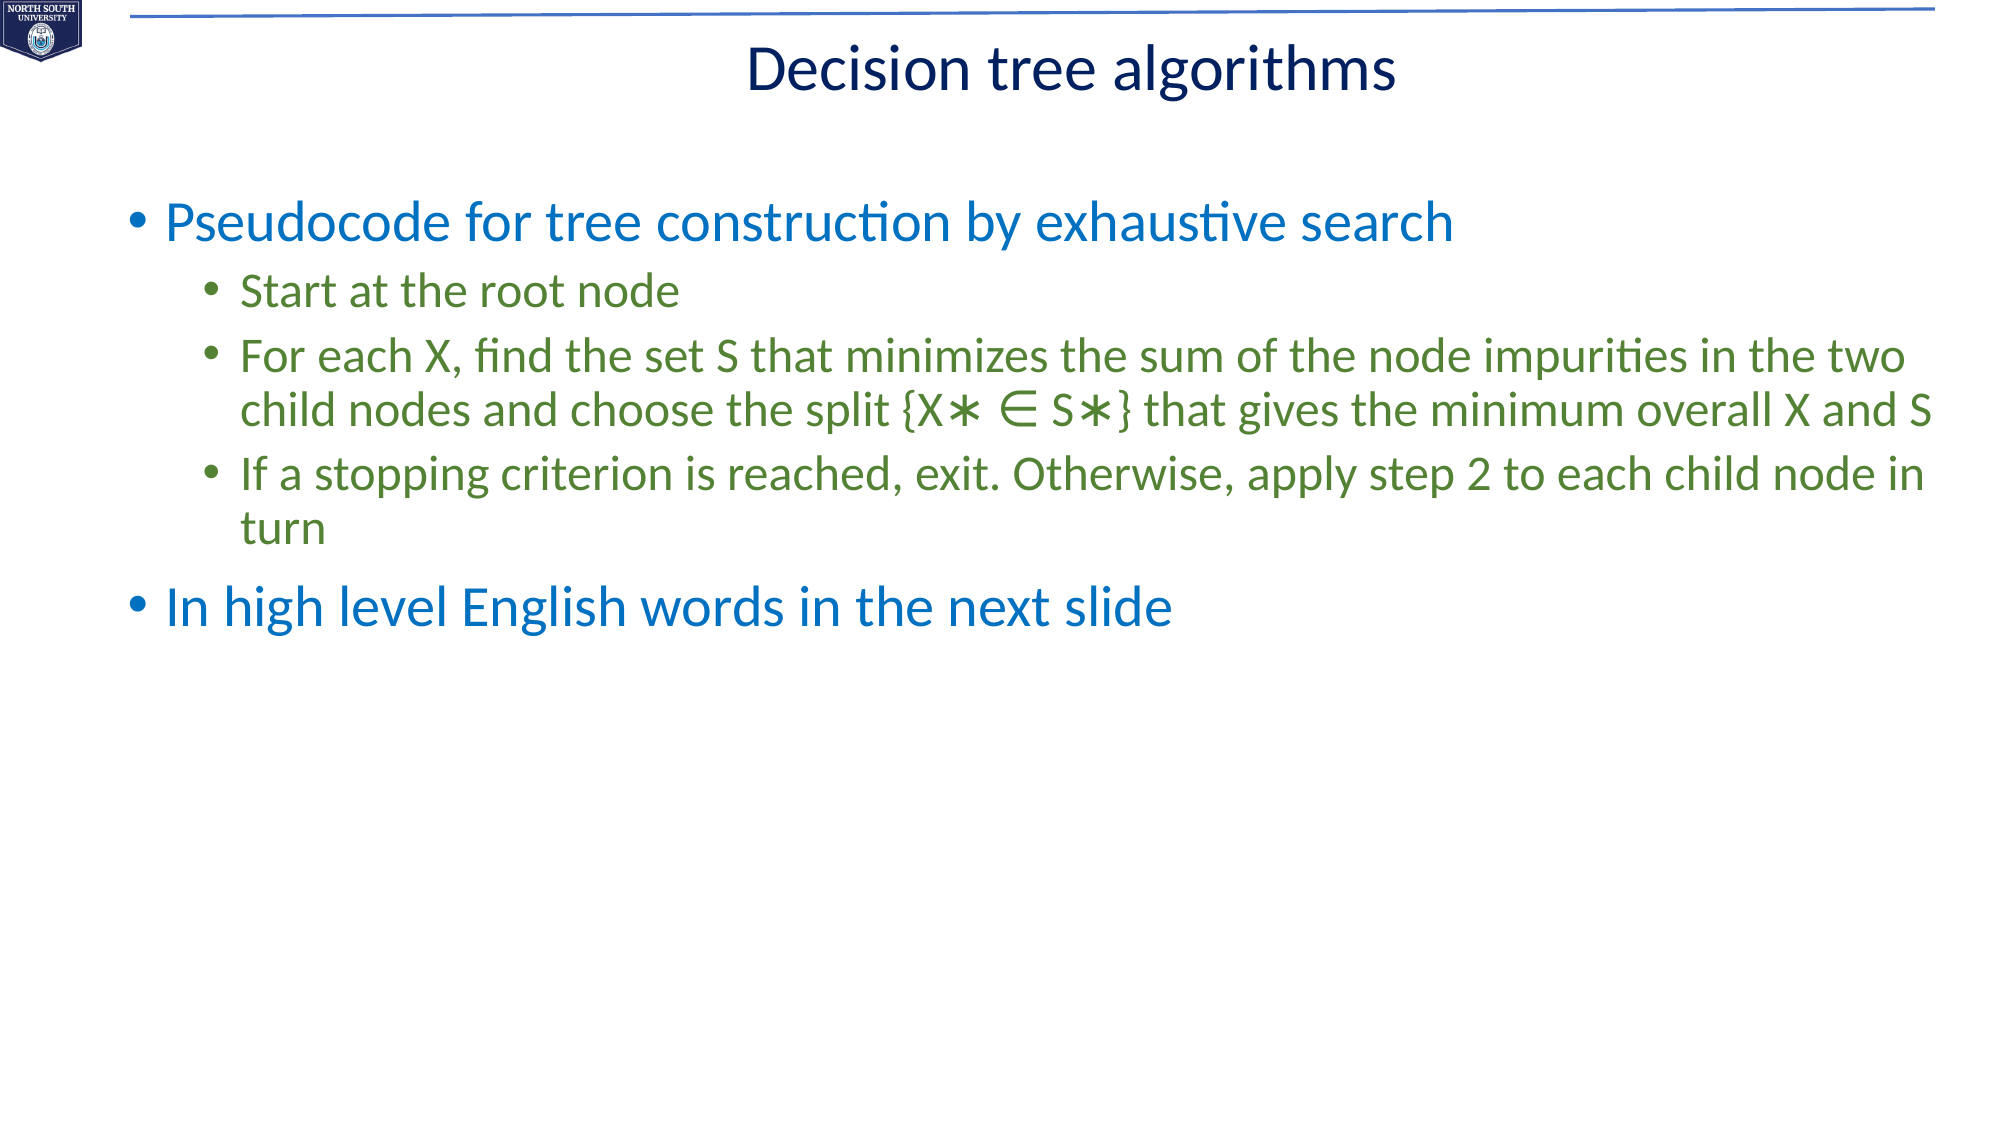

# Decision tree algorithms
Pseudocode for tree construction by exhaustive search
Start at the root node
For each X, find the set S that minimizes the sum of the node impurities in the two child nodes and choose the split {X∗ ∈ S∗} that gives the minimum overall X and S
If a stopping criterion is reached, exit. Otherwise, apply step 2 to each child node in turn
In high level English words in the next slide